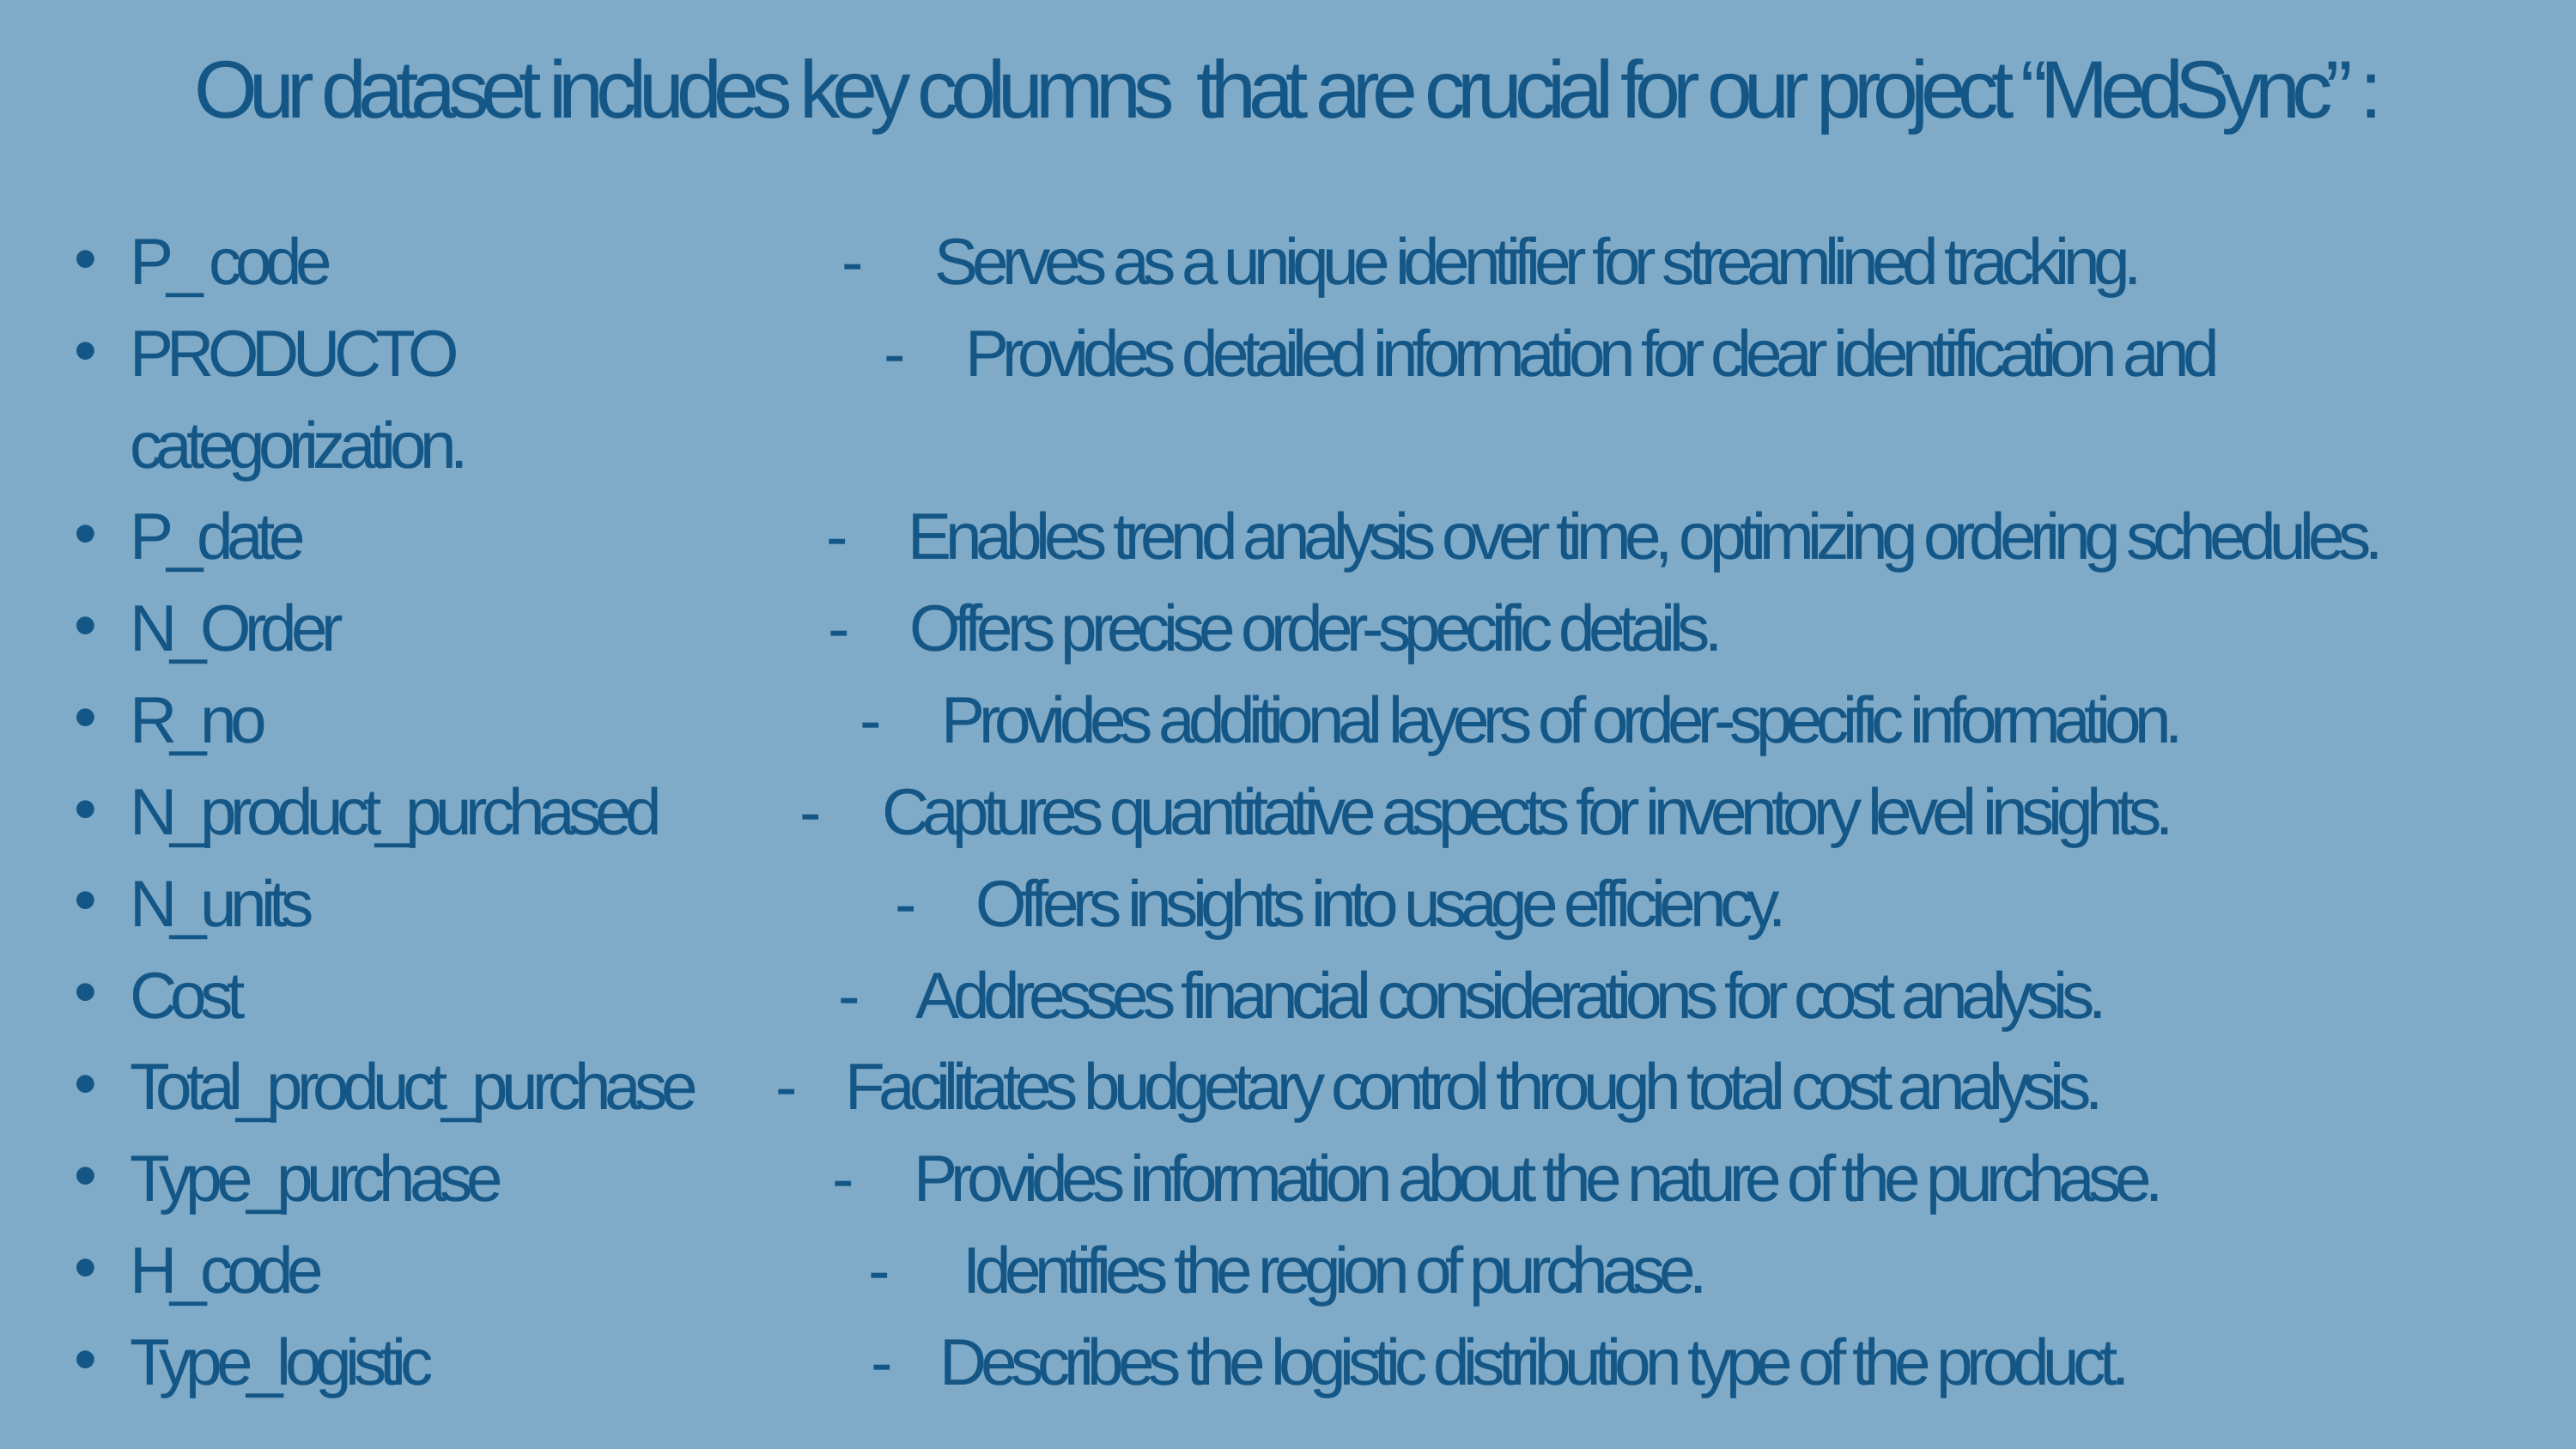

Our dataset includes key columns  that are crucial for our project “MedSync” :

P_ code                                          -      Serves as a unique identifier for streamlined tracking.
PRODUCTO                                   -     Provides detailed information for clear identification and categorization.
P_date                                           -     Enables trend analysis over time, optimizing ordering schedules.
N_Order                                        -     Offers precise order-specific details.
R_no                                                 -     Provides additional layers of order-specific information.
N_product_purchased           -     Captures quantitative aspects for inventory level insights.
N_units                                                 -     Offers insights into usage efficiency.
Cost                                                 -     Addresses financial considerations for cost analysis.
Total_product_purchase       -    Facilitates budgetary control through total cost analysis.
Type_purchase                           -     Provides information about the nature of the purchase.
H_code                                             -      Identifies the region of purchase.
Type_logistic                                     -    Describes the logistic distribution type of the product.